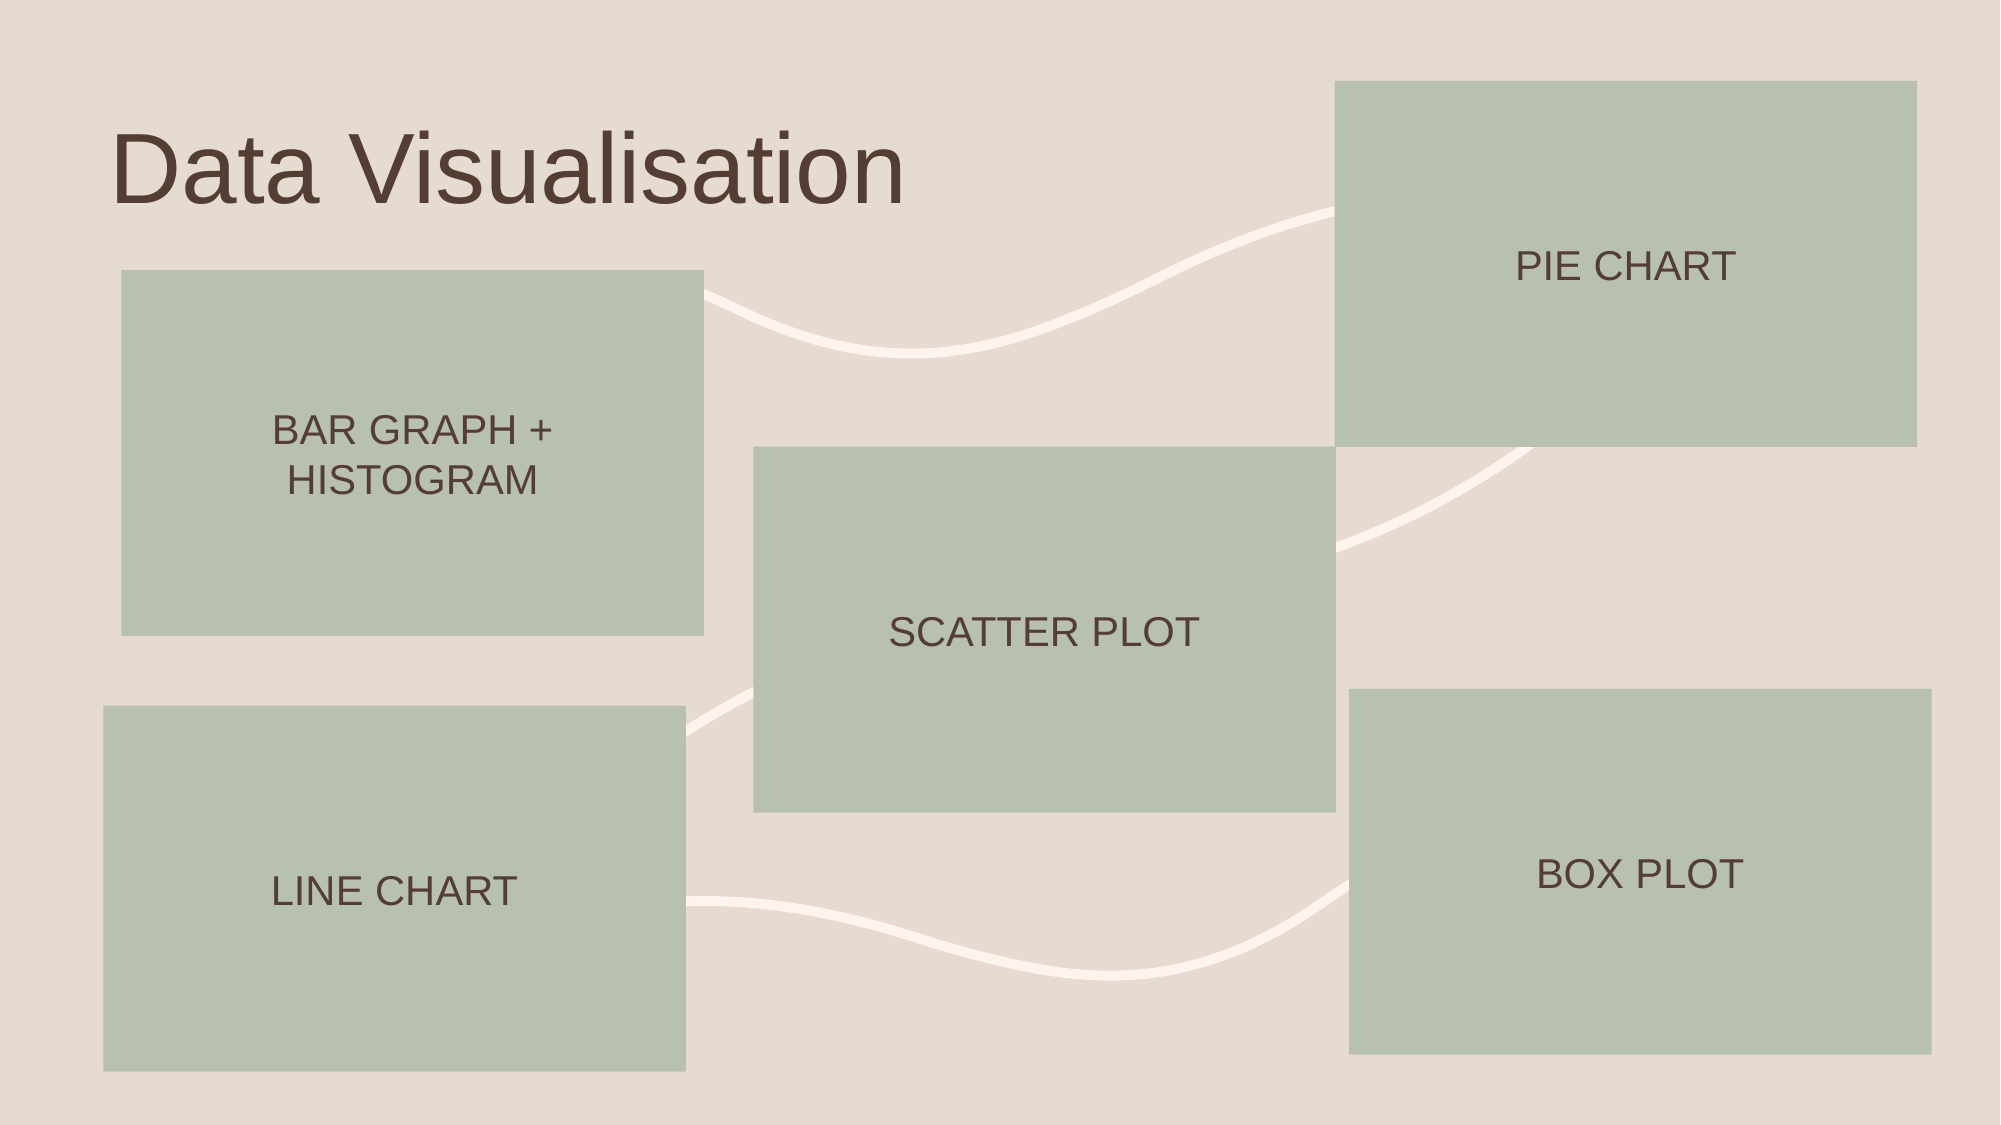

Pie Chart
# Data Visualisation
Bar Graph +
Histogram
Scatter Plot
Box Plot
Line Chart